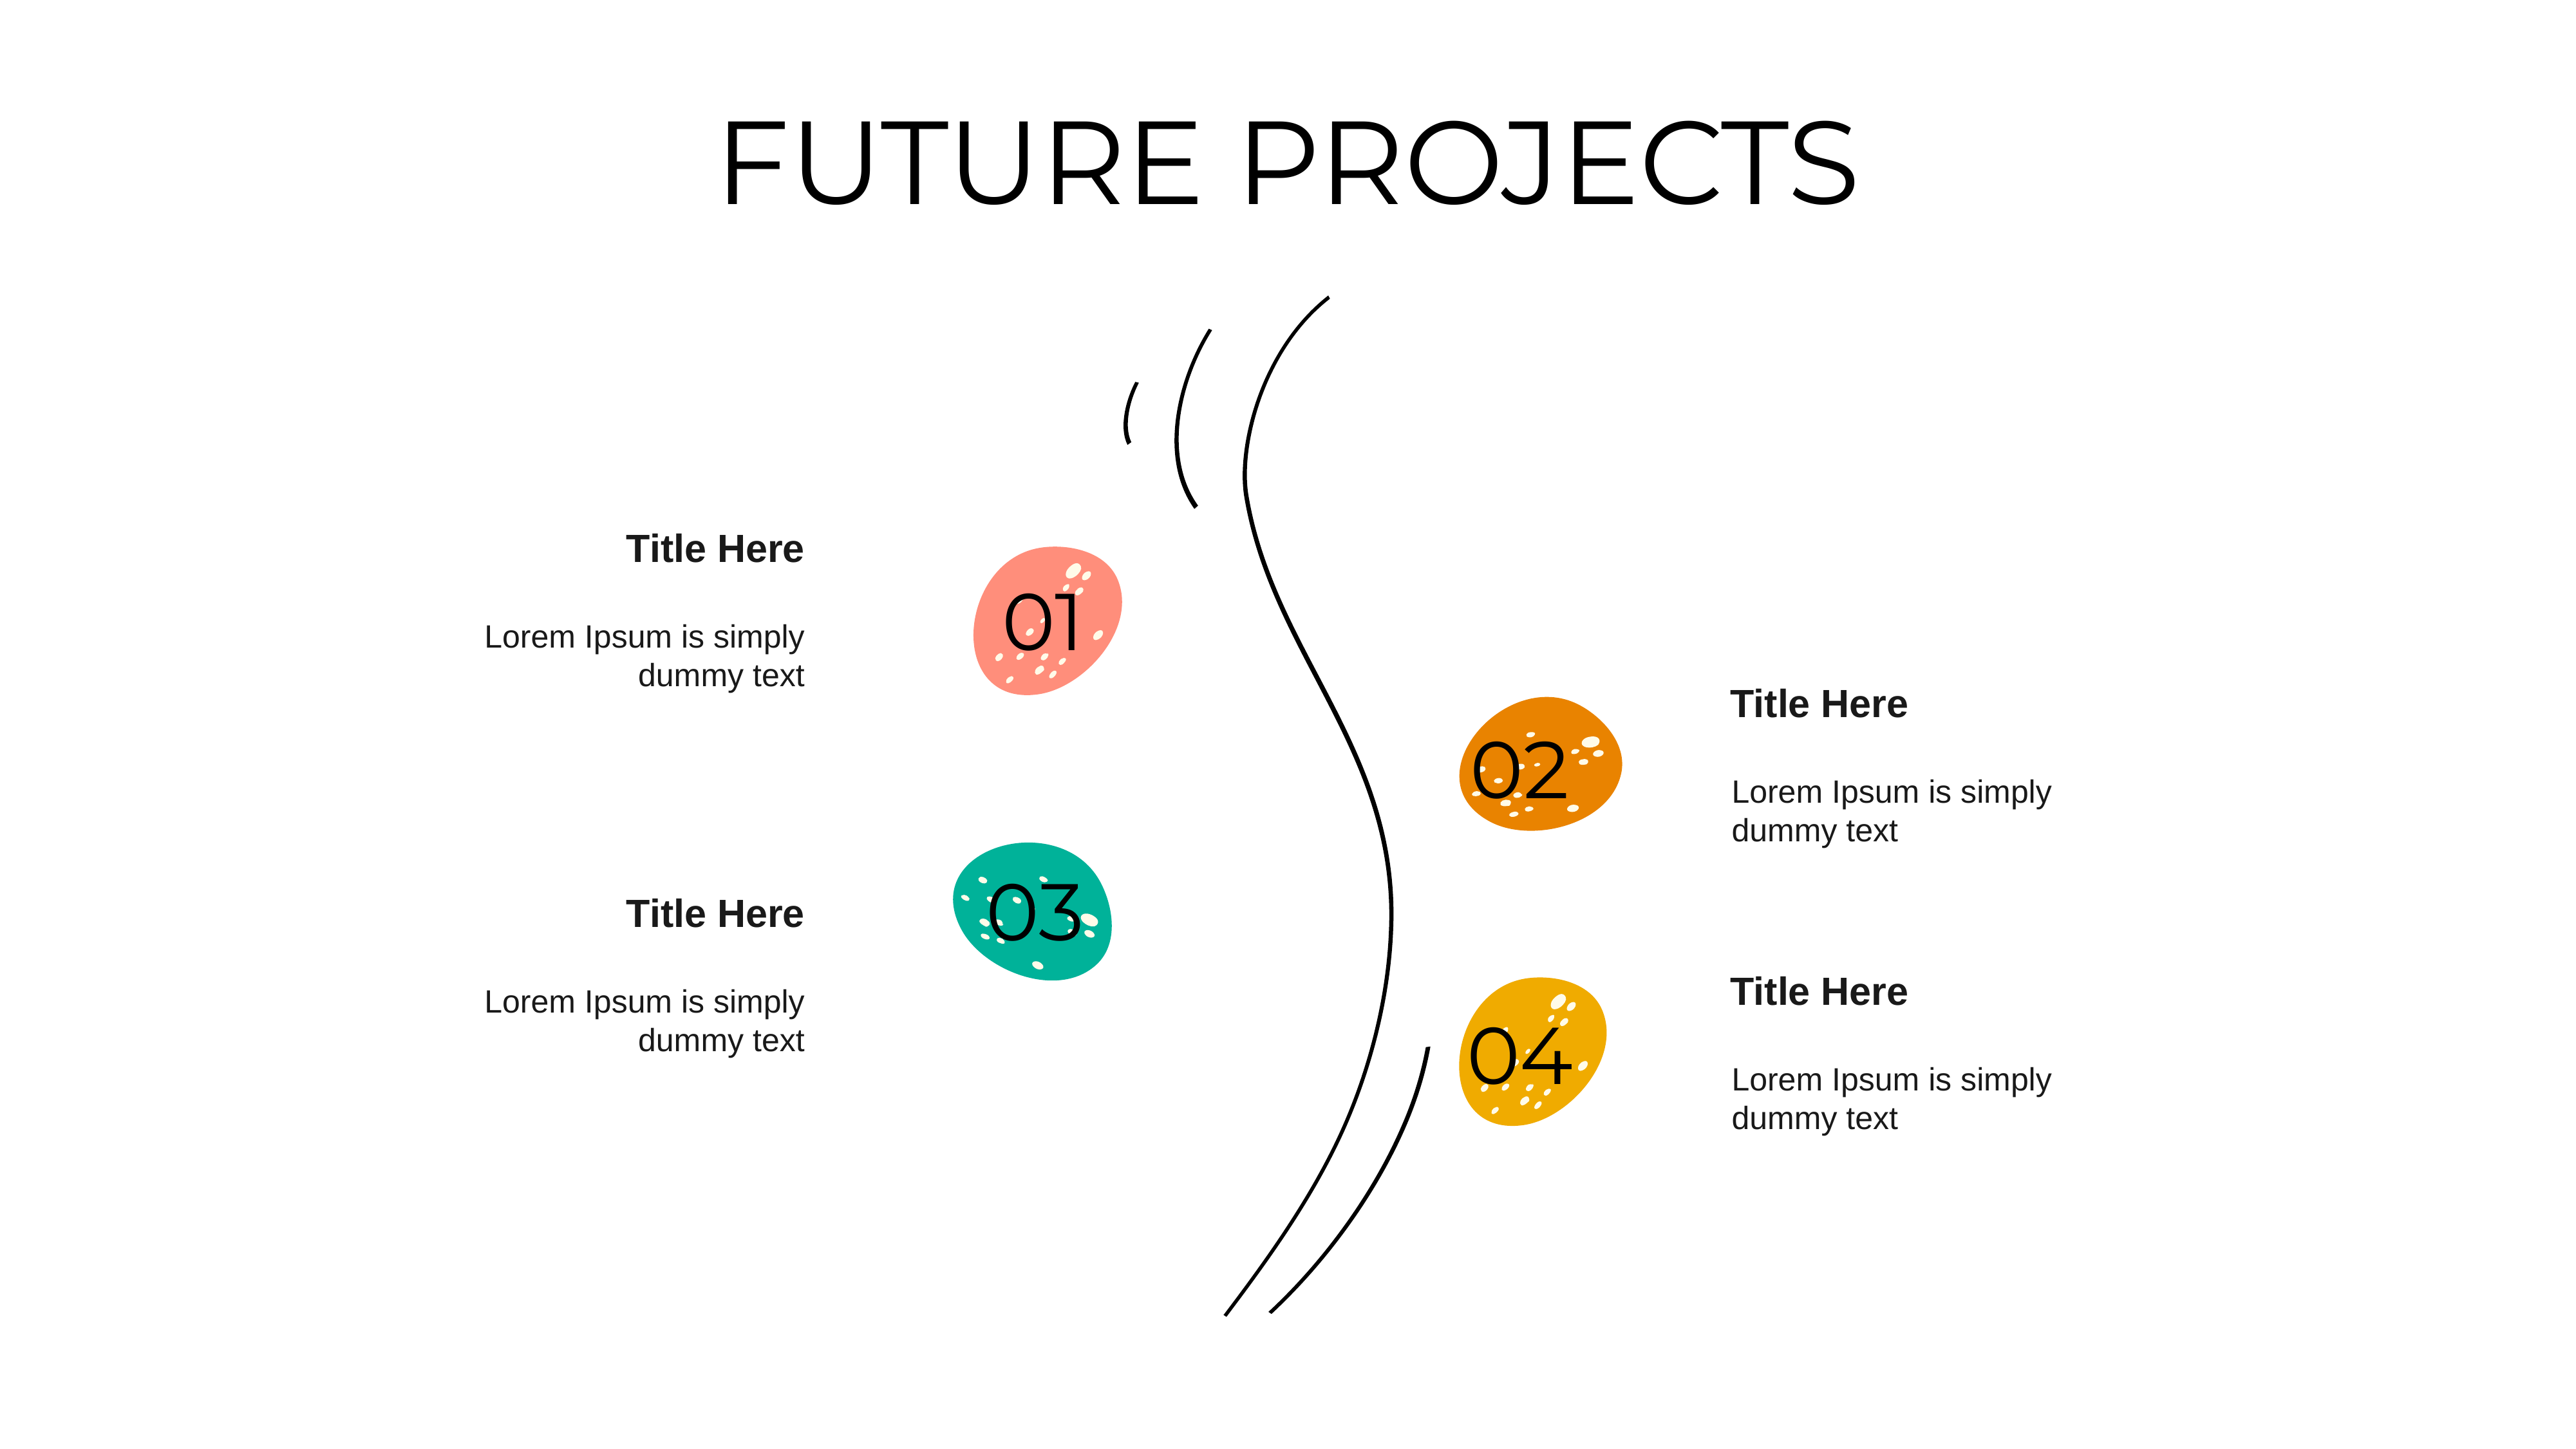

# FUTURE PROJECTS

Title Here

01
Lorem Ipsum is simply dummy text
Title Here

02
Lorem Ipsum is simply dummy text

03
Title Here
Title Here
Lorem Ipsum is simply dummy text

04
Lorem Ipsum is simply dummy text